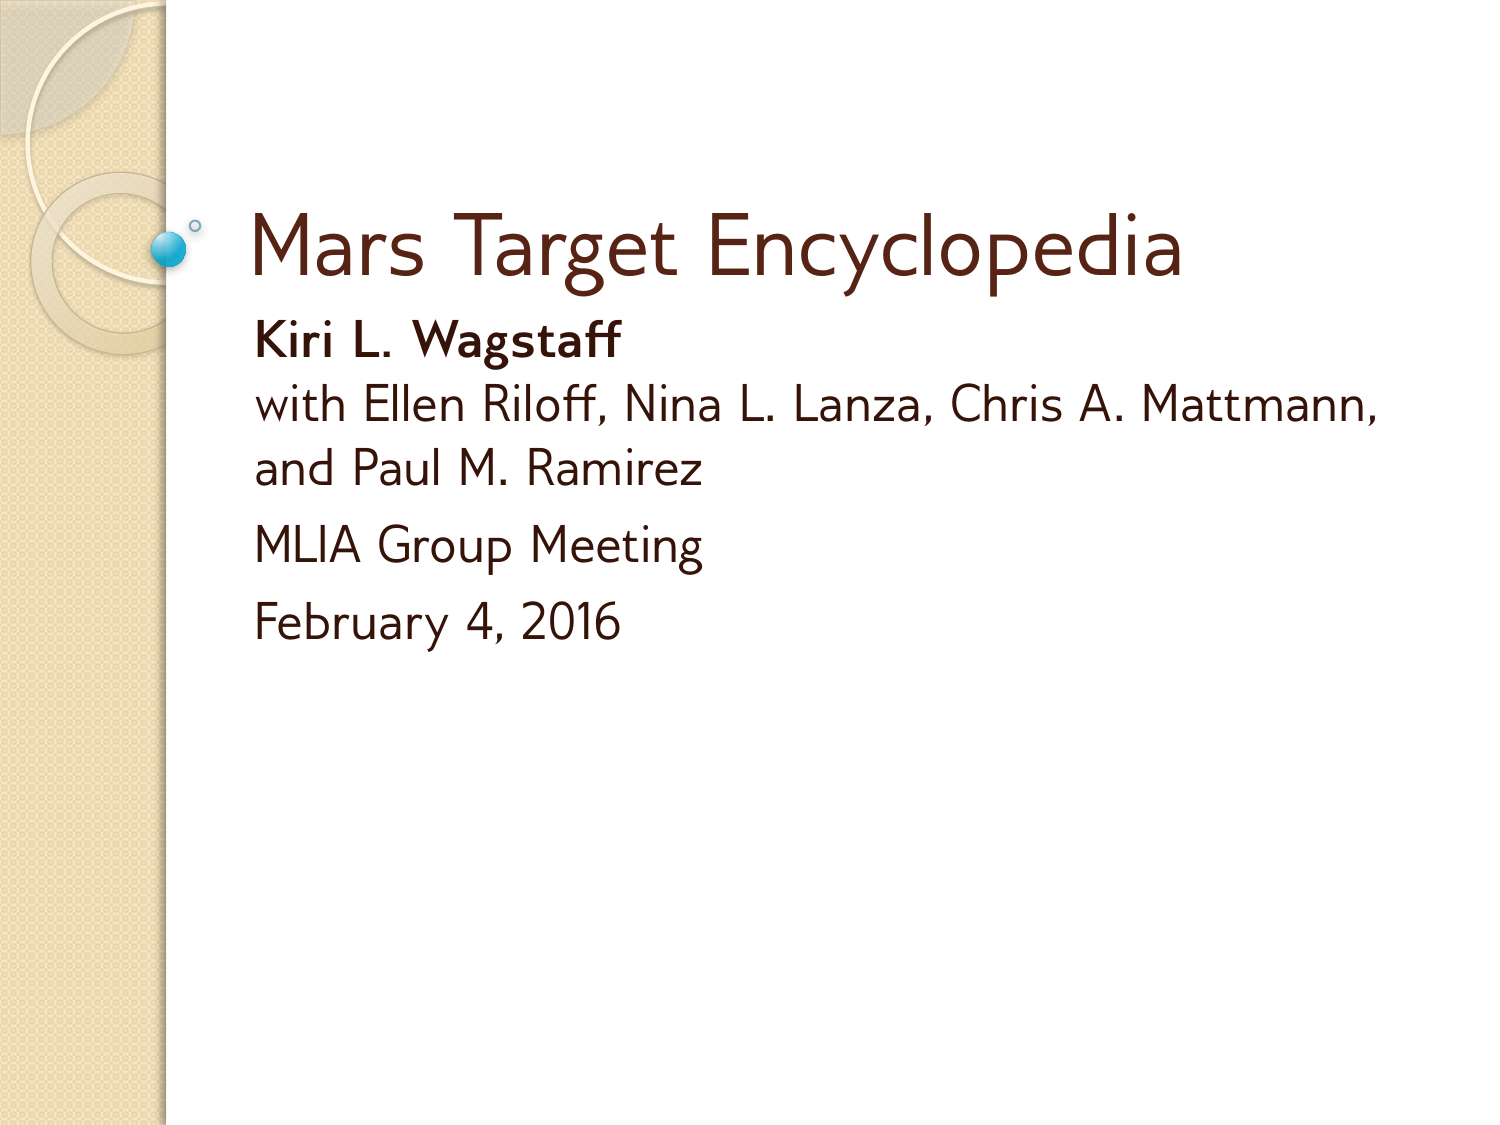

# Mars Target Encyclopedia
Kiri L. Wagstaff
with Ellen Riloff, Nina L. Lanza, Chris A. Mattmann, and Paul M. Ramirez
MLIA Group Meeting
February 4, 2016